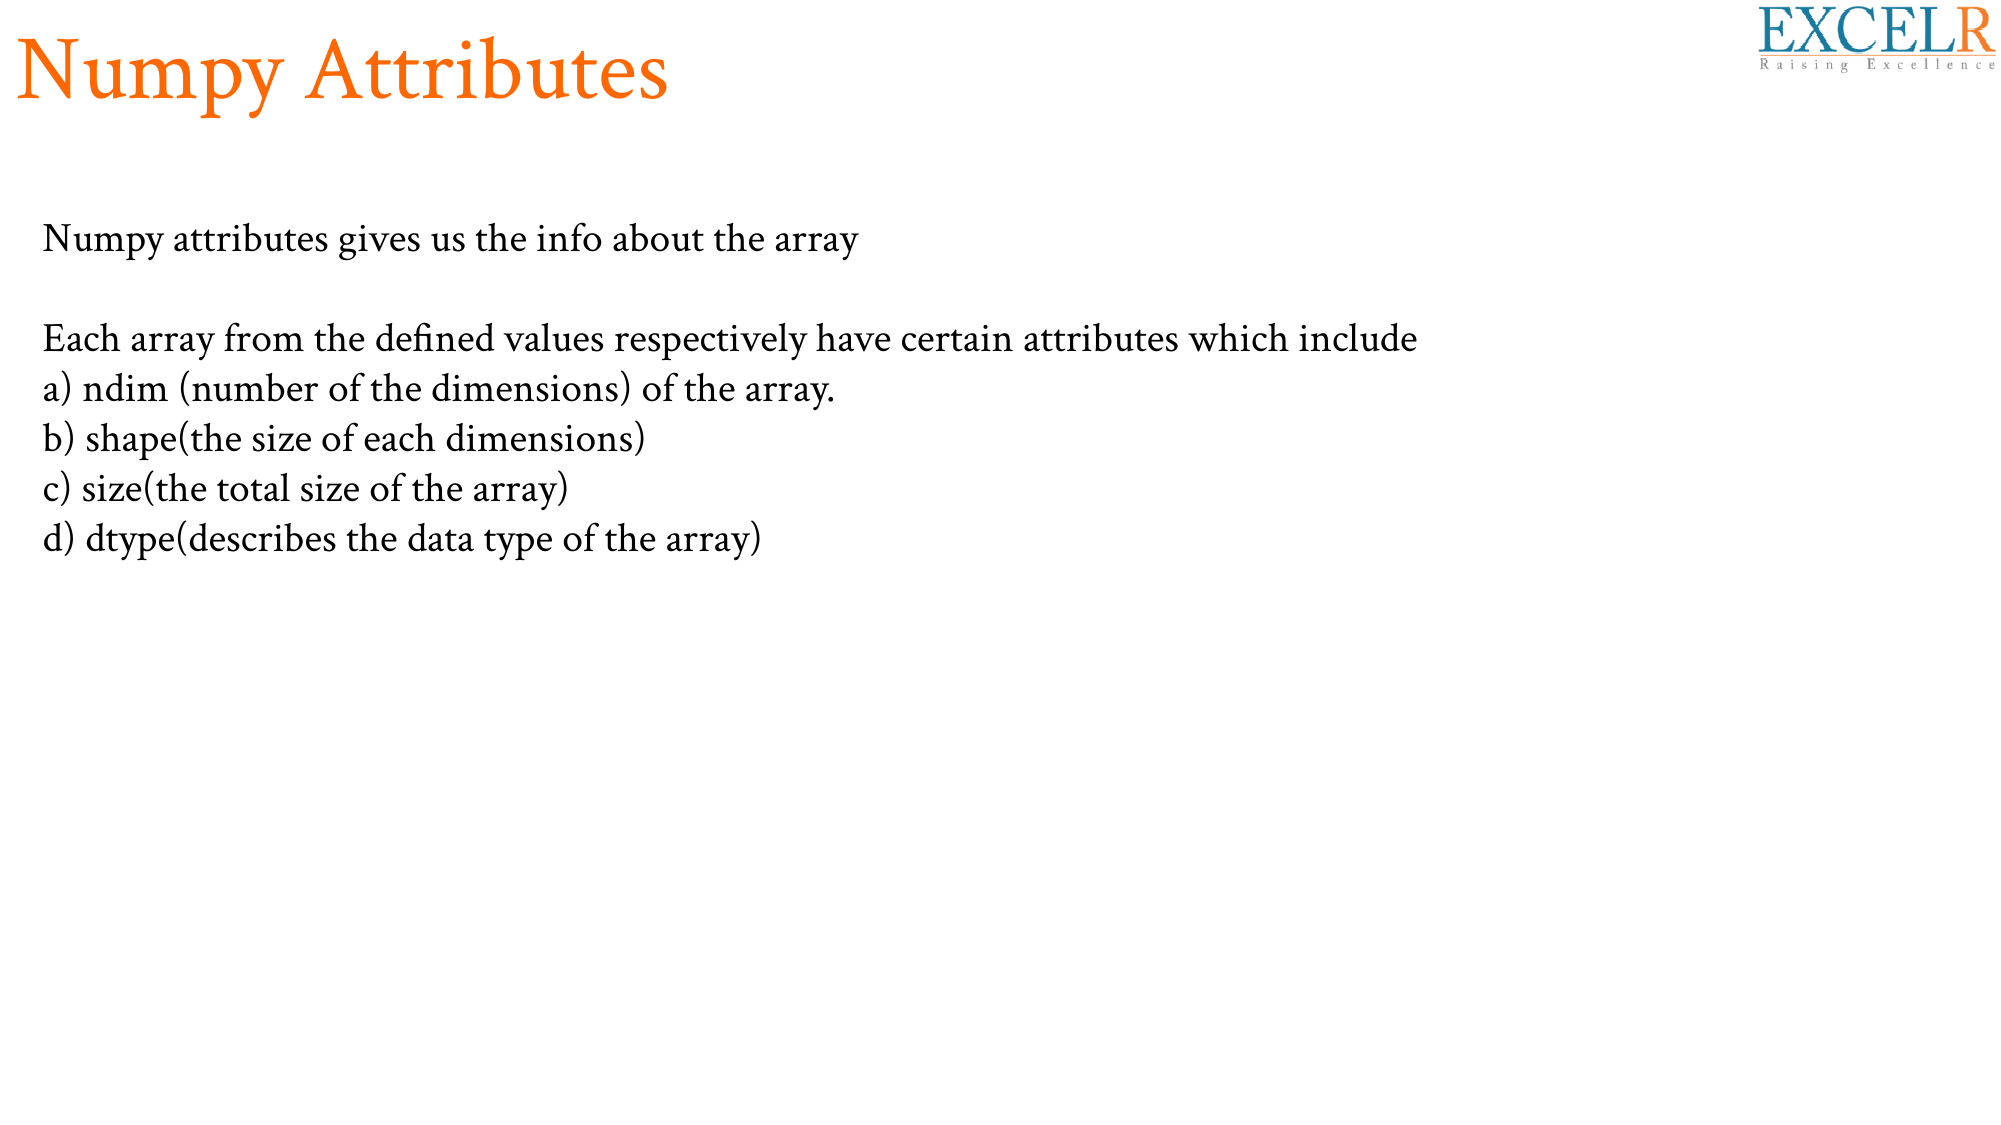

Numpy Attributes
Numpy attributes gives us the info about the array

Each array from the defined values respectively have certain attributes which include
a) ndim (number of the dimensions) of the array.
b) shape(the size of each dimensions)
c) size(the total size of the array)
d) dtype(describes the data type of the array)